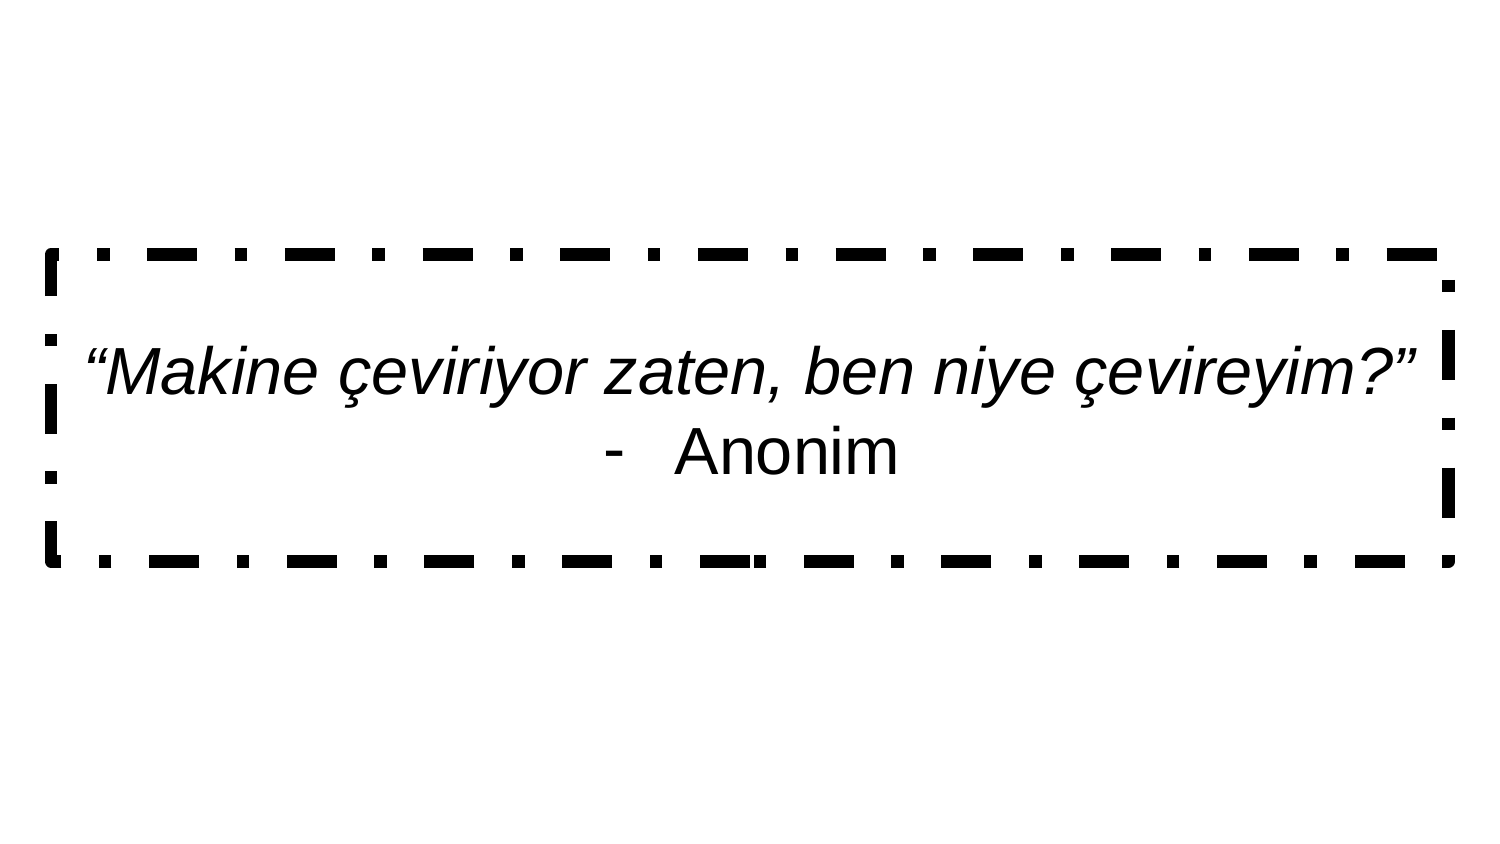

# “Makine çeviriyor zaten, ben niye çevireyim?”
Anonim